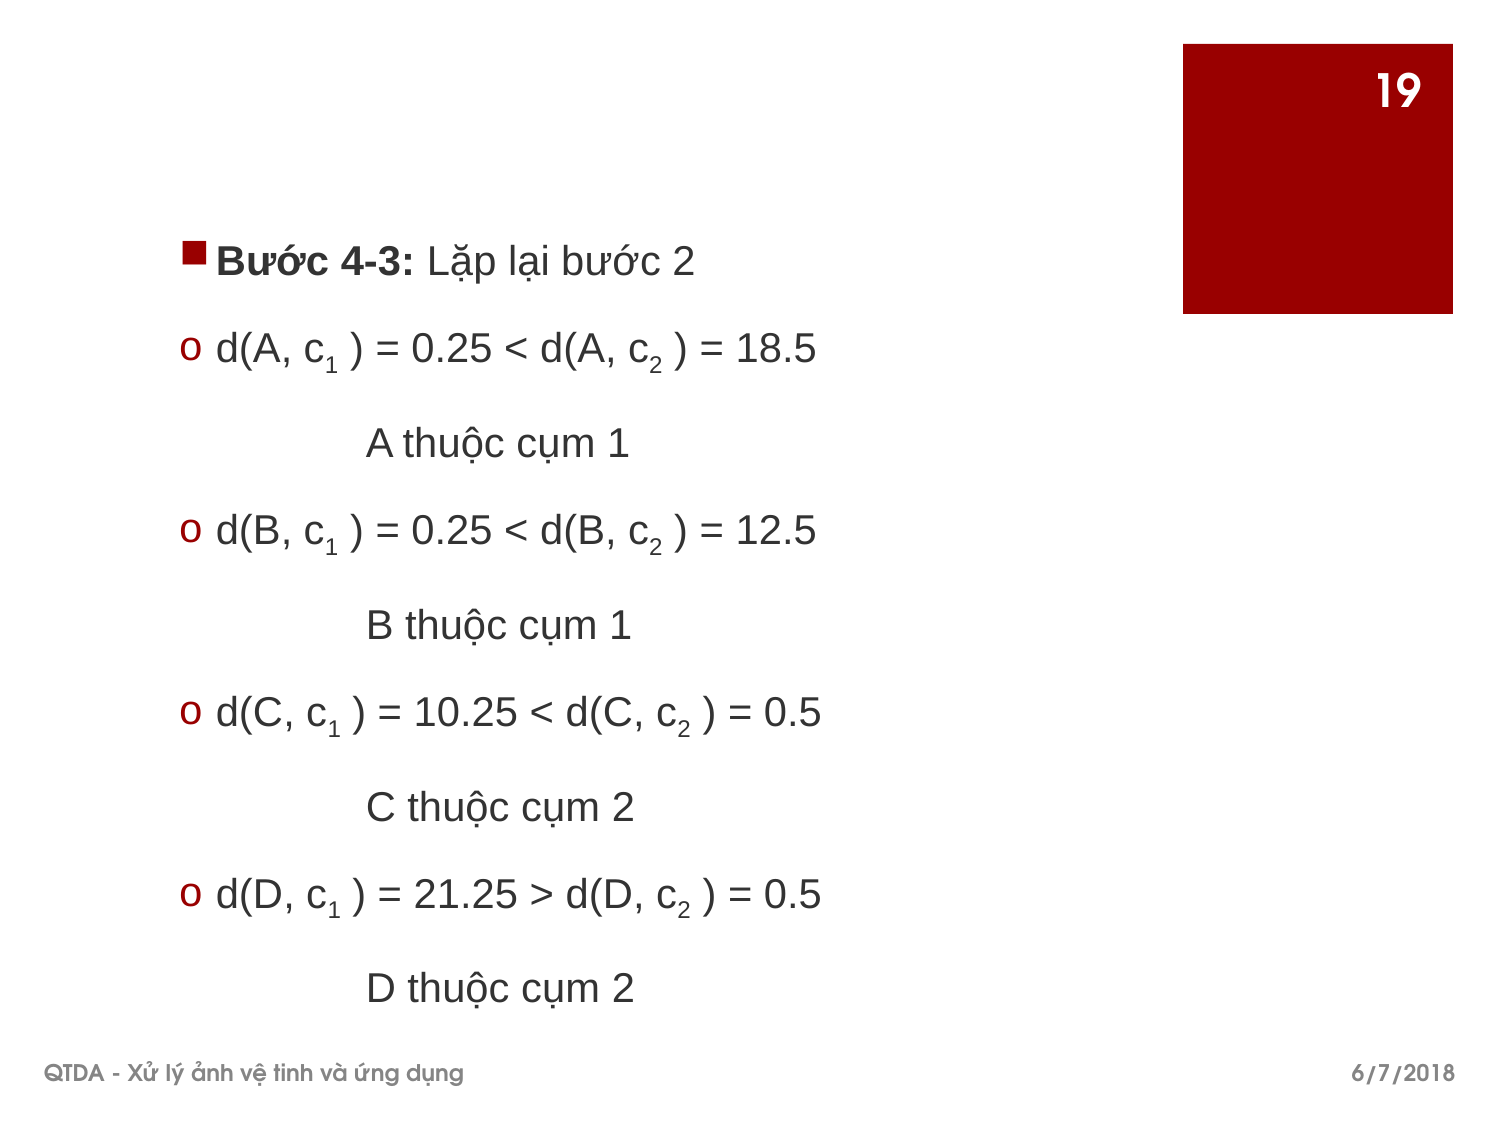

19
Bước 4-3: Lặp lại bước 2
d(A, c1 ) = 0.25 < d(A, c2 ) = 18.5
		A thuộc cụm 1
d(B, c1 ) = 0.25 < d(B, c2 ) = 12.5
		B thuộc cụm 1
d(C, c1 ) = 10.25 < d(C, c2 ) = 0.5
		C thuộc cụm 2
d(D, c1 ) = 21.25 > d(D, c2 ) = 0.5
		D thuộc cụm 2

QTDA - Xử lý ảnh vệ tinh và ứng dụng
6/7/2018